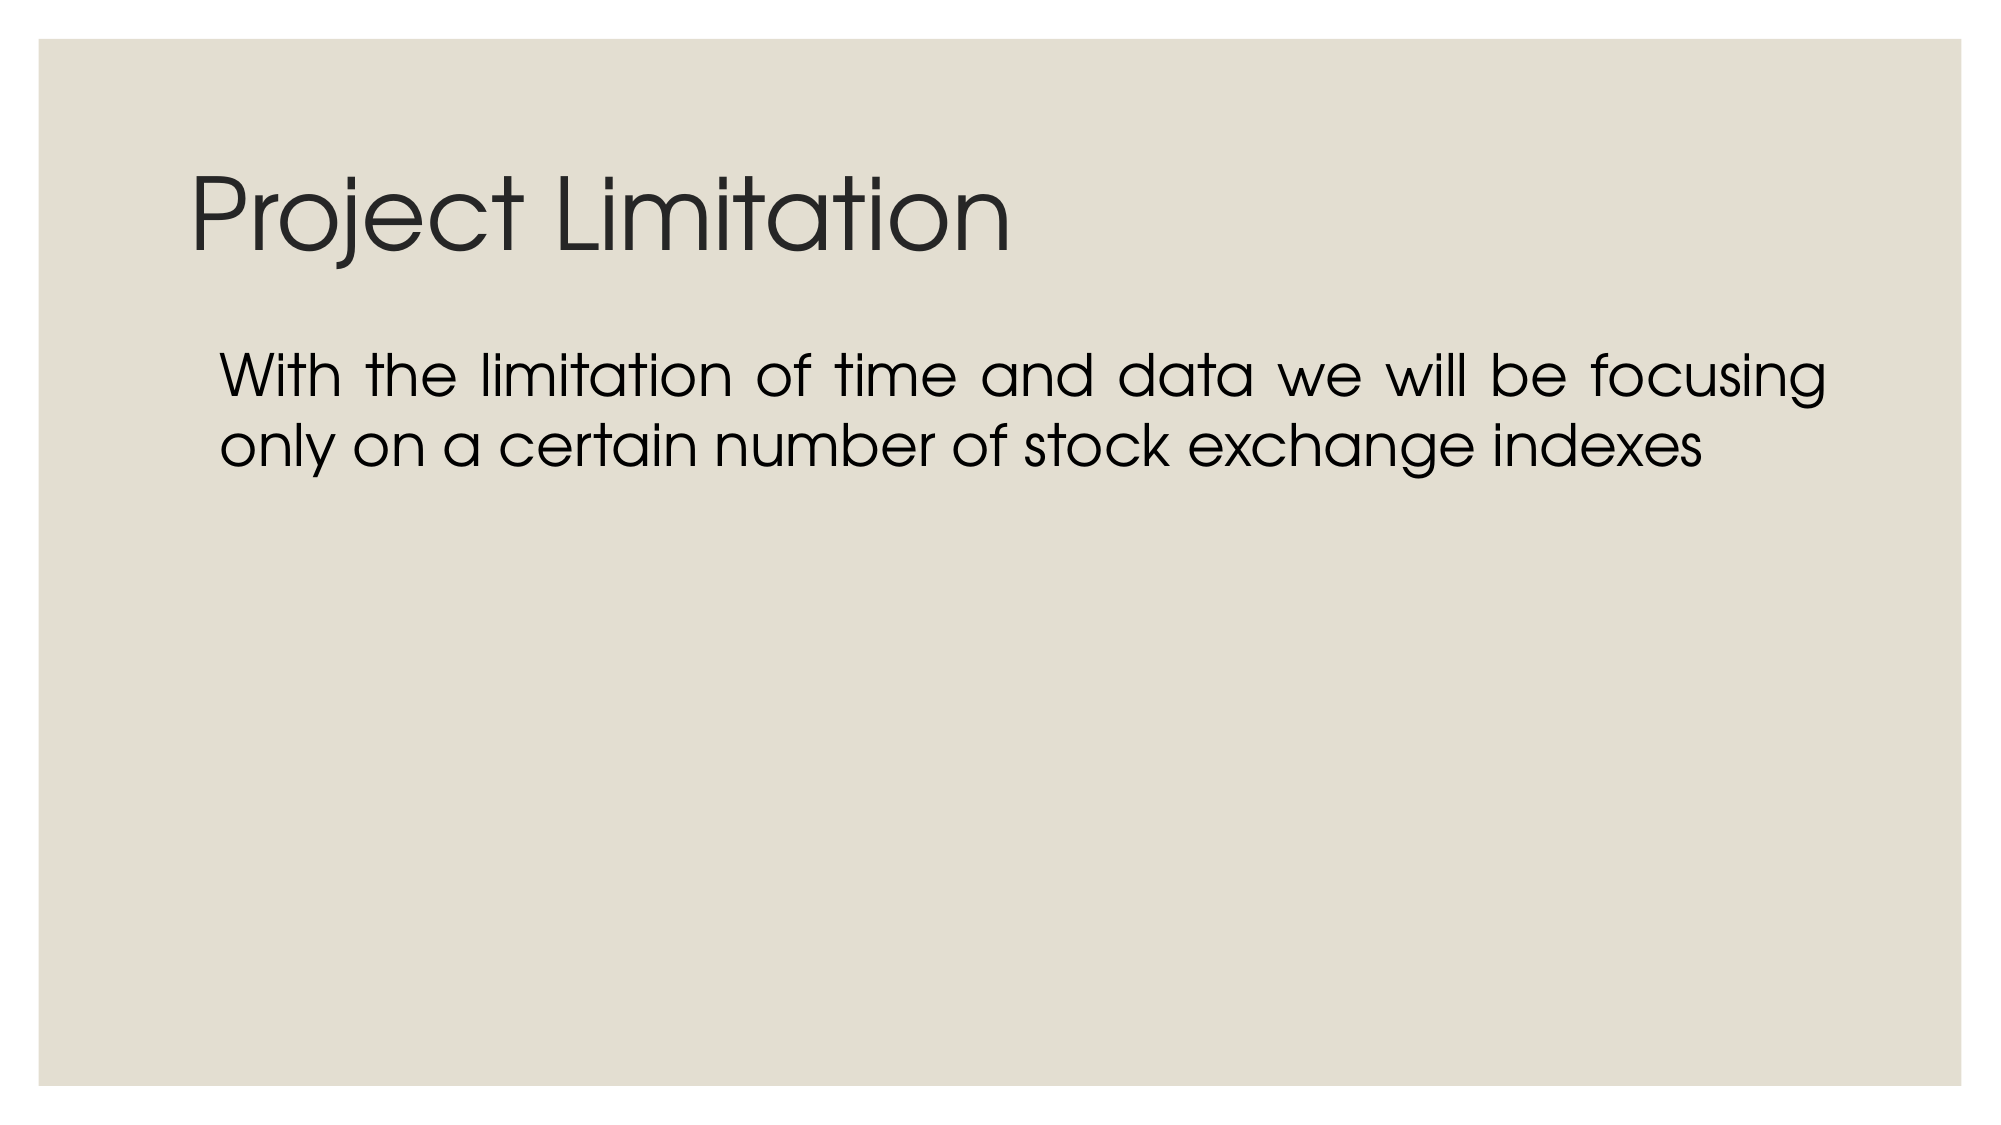

# Project Limitation
With the limitation of time and data we will be focusing only on a certain number of stock exchange indexes